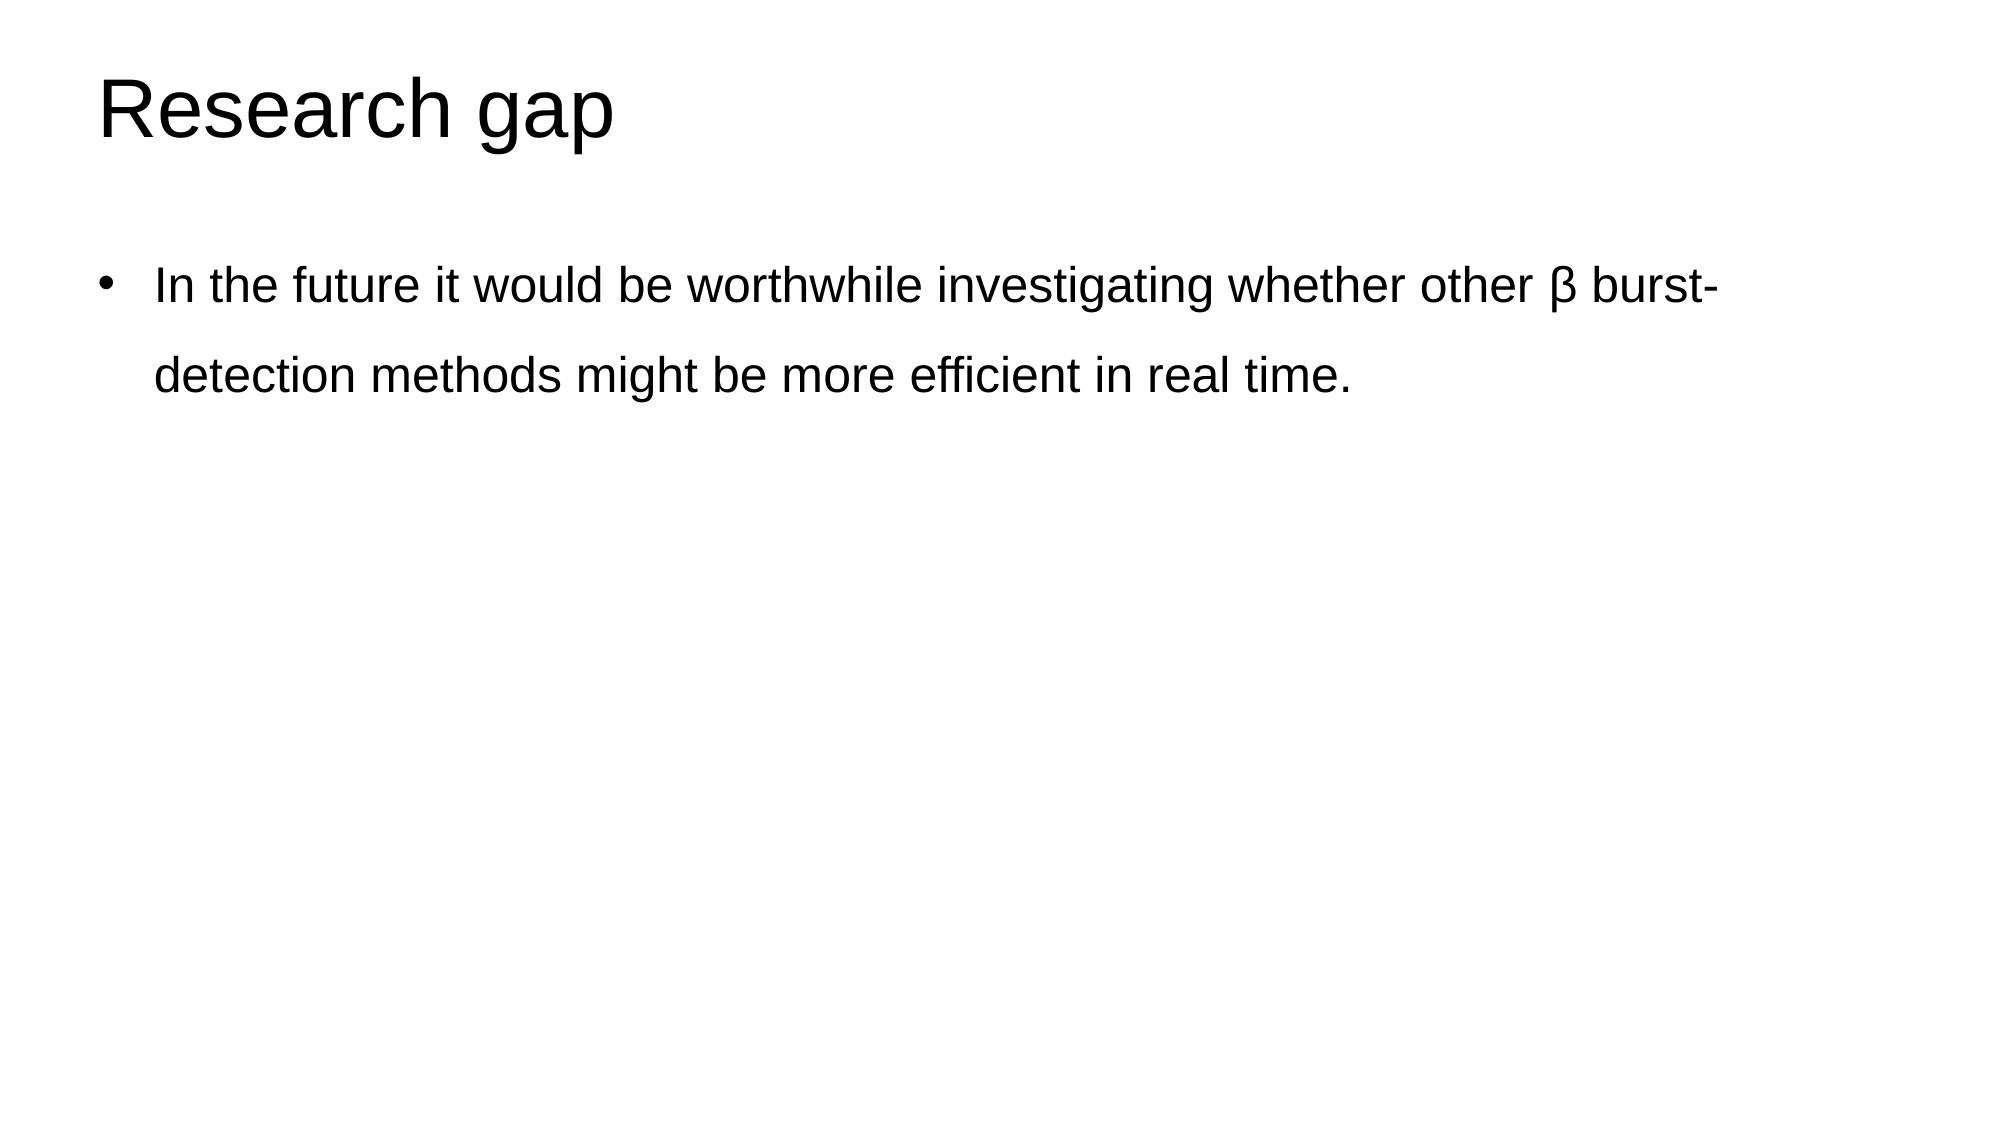

# Research gap
In the future it would be worthwhile investigating whether other β burst-detection methods might be more efficient in real time.